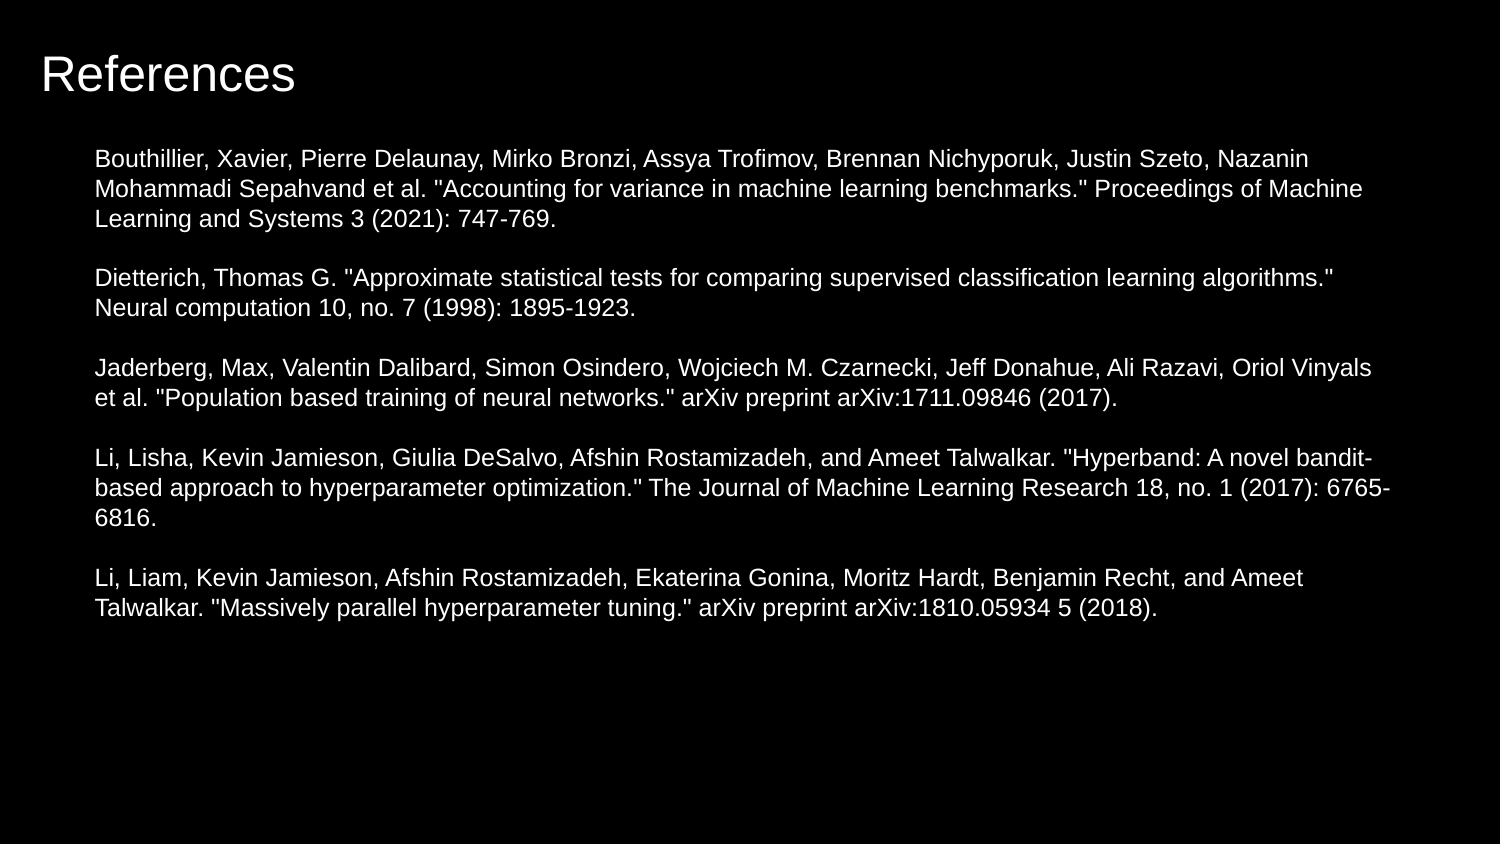

References
Bouthillier, Xavier, Pierre Delaunay, Mirko Bronzi, Assya Trofimov, Brennan Nichyporuk, Justin Szeto, Nazanin Mohammadi Sepahvand et al. "Accounting for variance in machine learning benchmarks." Proceedings of Machine Learning and Systems 3 (2021): 747-769.

Dietterich, Thomas G. "Approximate statistical tests for comparing supervised classification learning algorithms." Neural computation 10, no. 7 (1998): 1895-1923.

Jaderberg, Max, Valentin Dalibard, Simon Osindero, Wojciech M. Czarnecki, Jeff Donahue, Ali Razavi, Oriol Vinyals et al. "Population based training of neural networks." arXiv preprint arXiv:1711.09846 (2017).

Li, Lisha, Kevin Jamieson, Giulia DeSalvo, Afshin Rostamizadeh, and Ameet Talwalkar. "Hyperband: A novel bandit-based approach to hyperparameter optimization." The Journal of Machine Learning Research 18, no. 1 (2017): 6765-6816.

Li, Liam, Kevin Jamieson, Afshin Rostamizadeh, Ekaterina Gonina, Moritz Hardt, Benjamin Recht, and Ameet Talwalkar. "Massively parallel hyperparameter tuning." arXiv preprint arXiv:1810.05934 5 (2018).